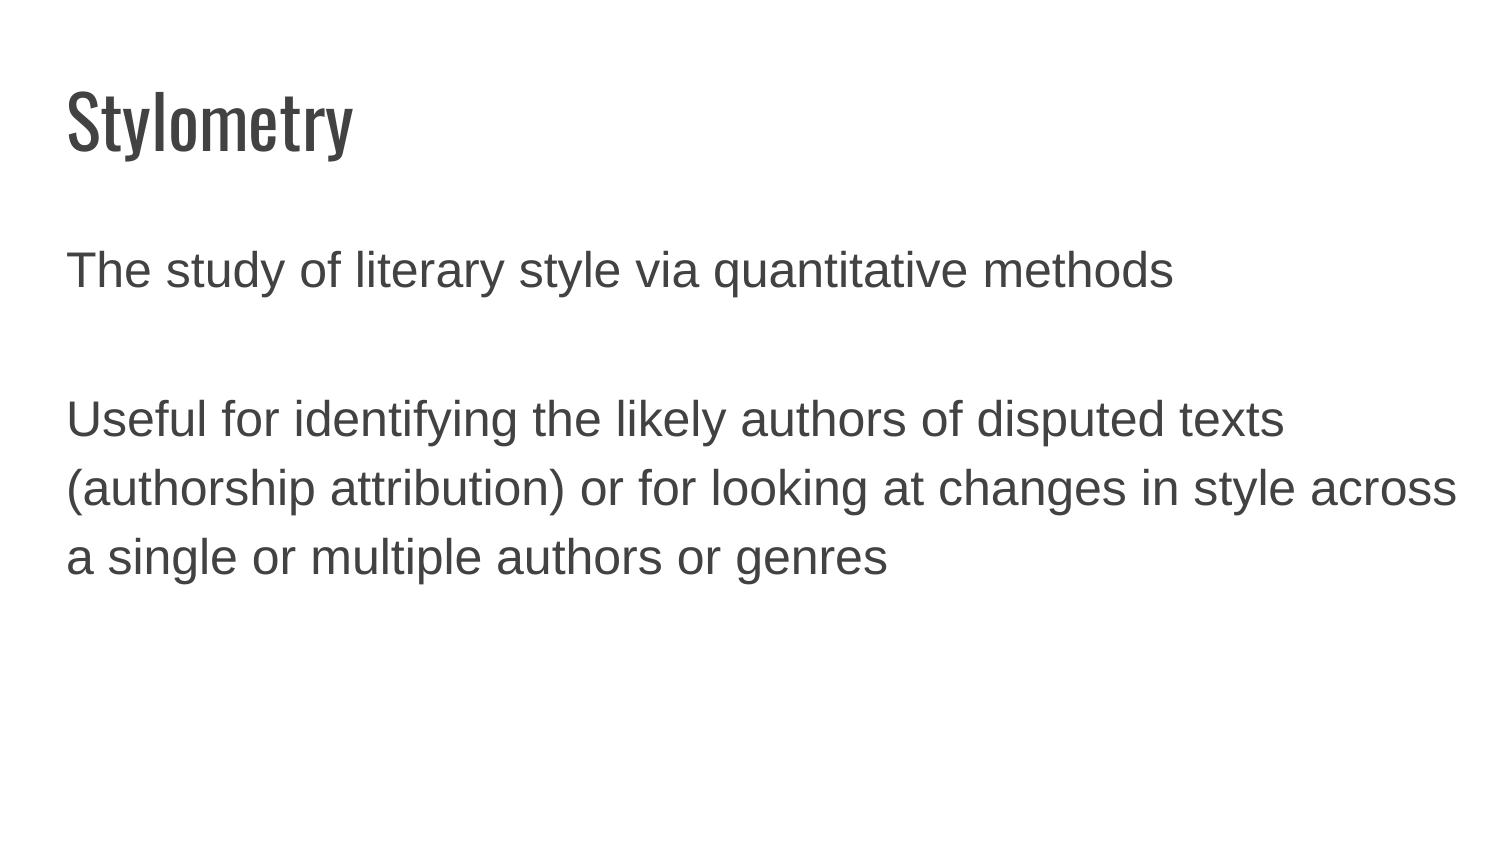

# Stylometry
The study of literary style via quantitative methods

Useful for identifying the likely authors of disputed texts (authorship attribution) or for looking at changes in style across a single or multiple authors or genres